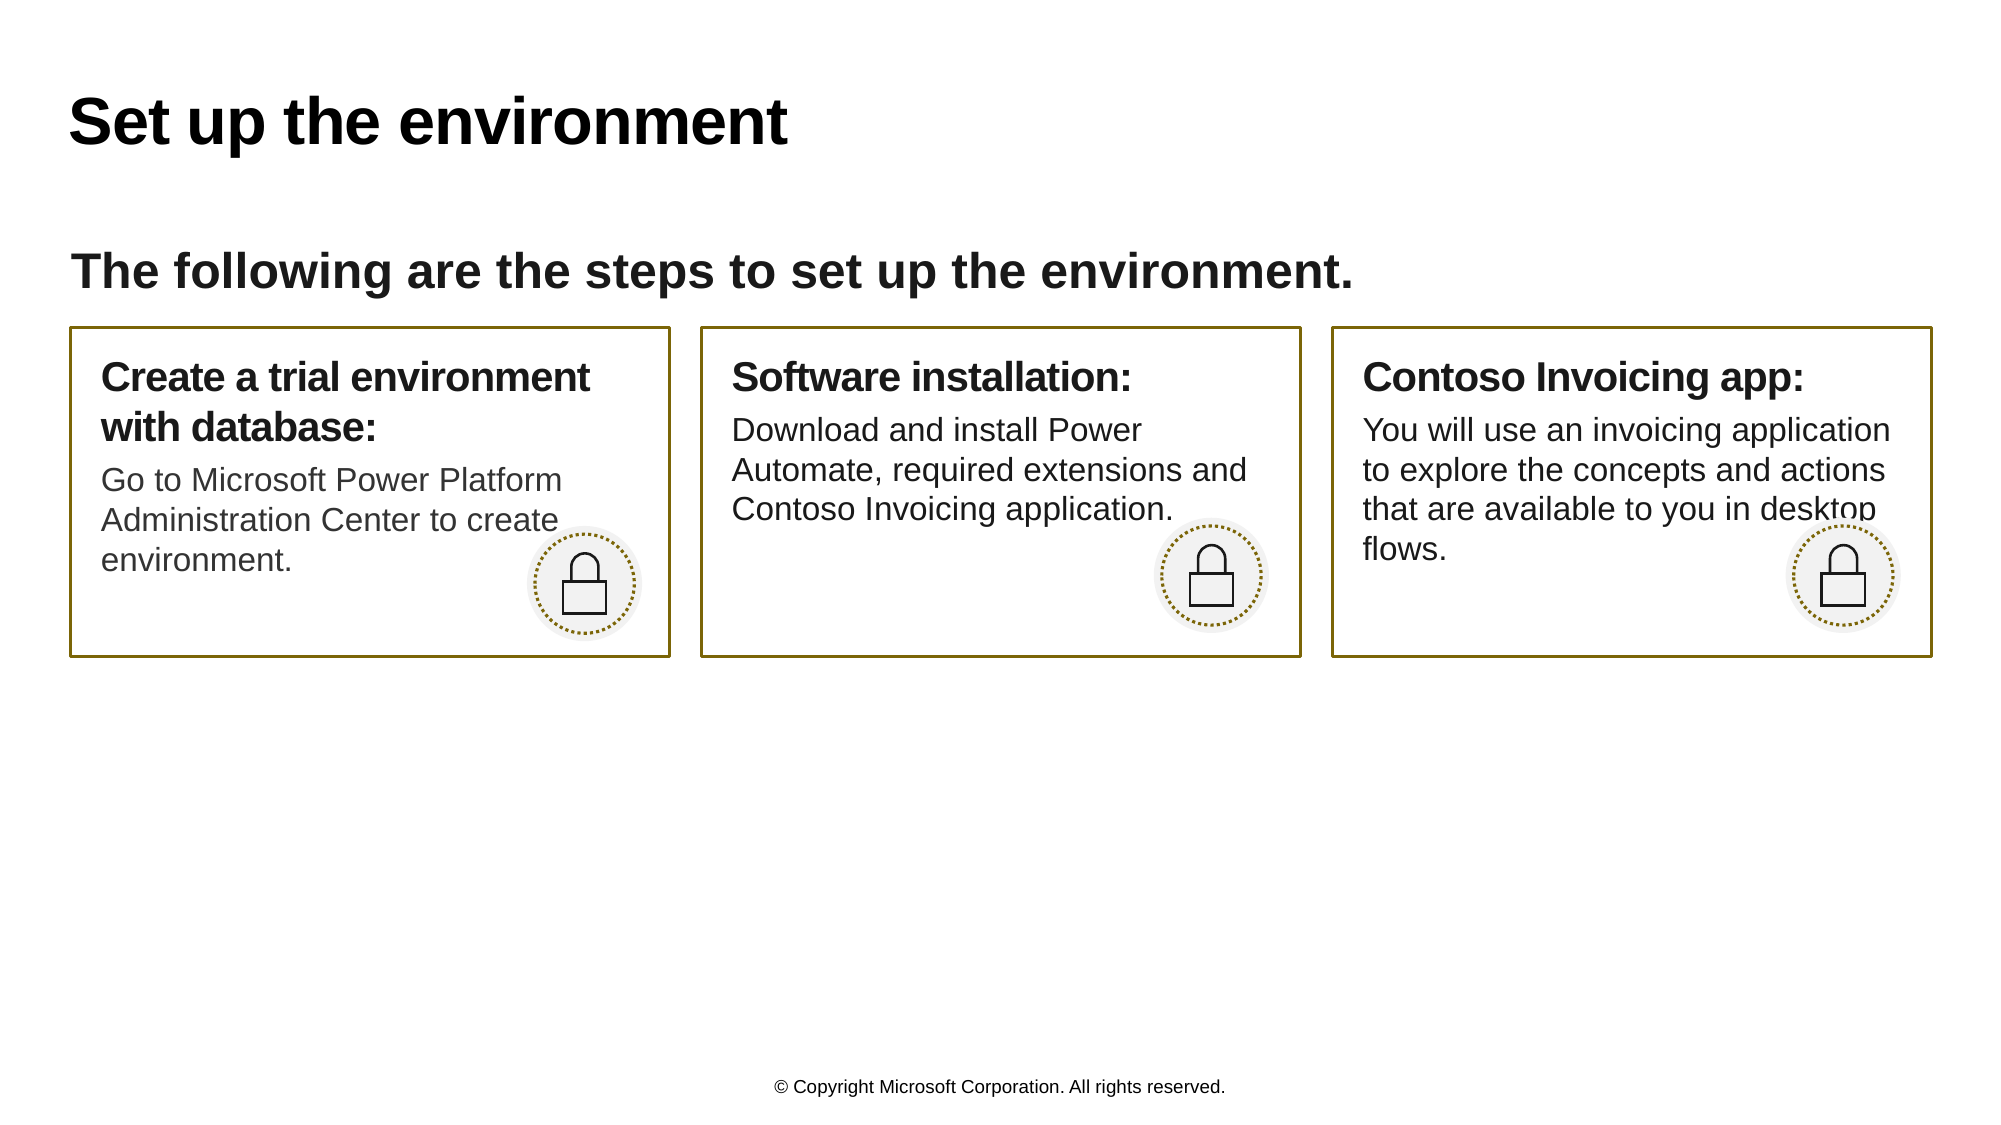

# Set up the environment
The following are the steps to set up the environment.
Create a trial environment with database:
Go to Microsoft Power Platform Administration Center to create environment.
Software installation:
Download and install Power Automate, required extensions and Contoso Invoicing application.
Contoso Invoicing app:
You will use an invoicing application to explore the concepts and actions that are available to you in desktop flows.